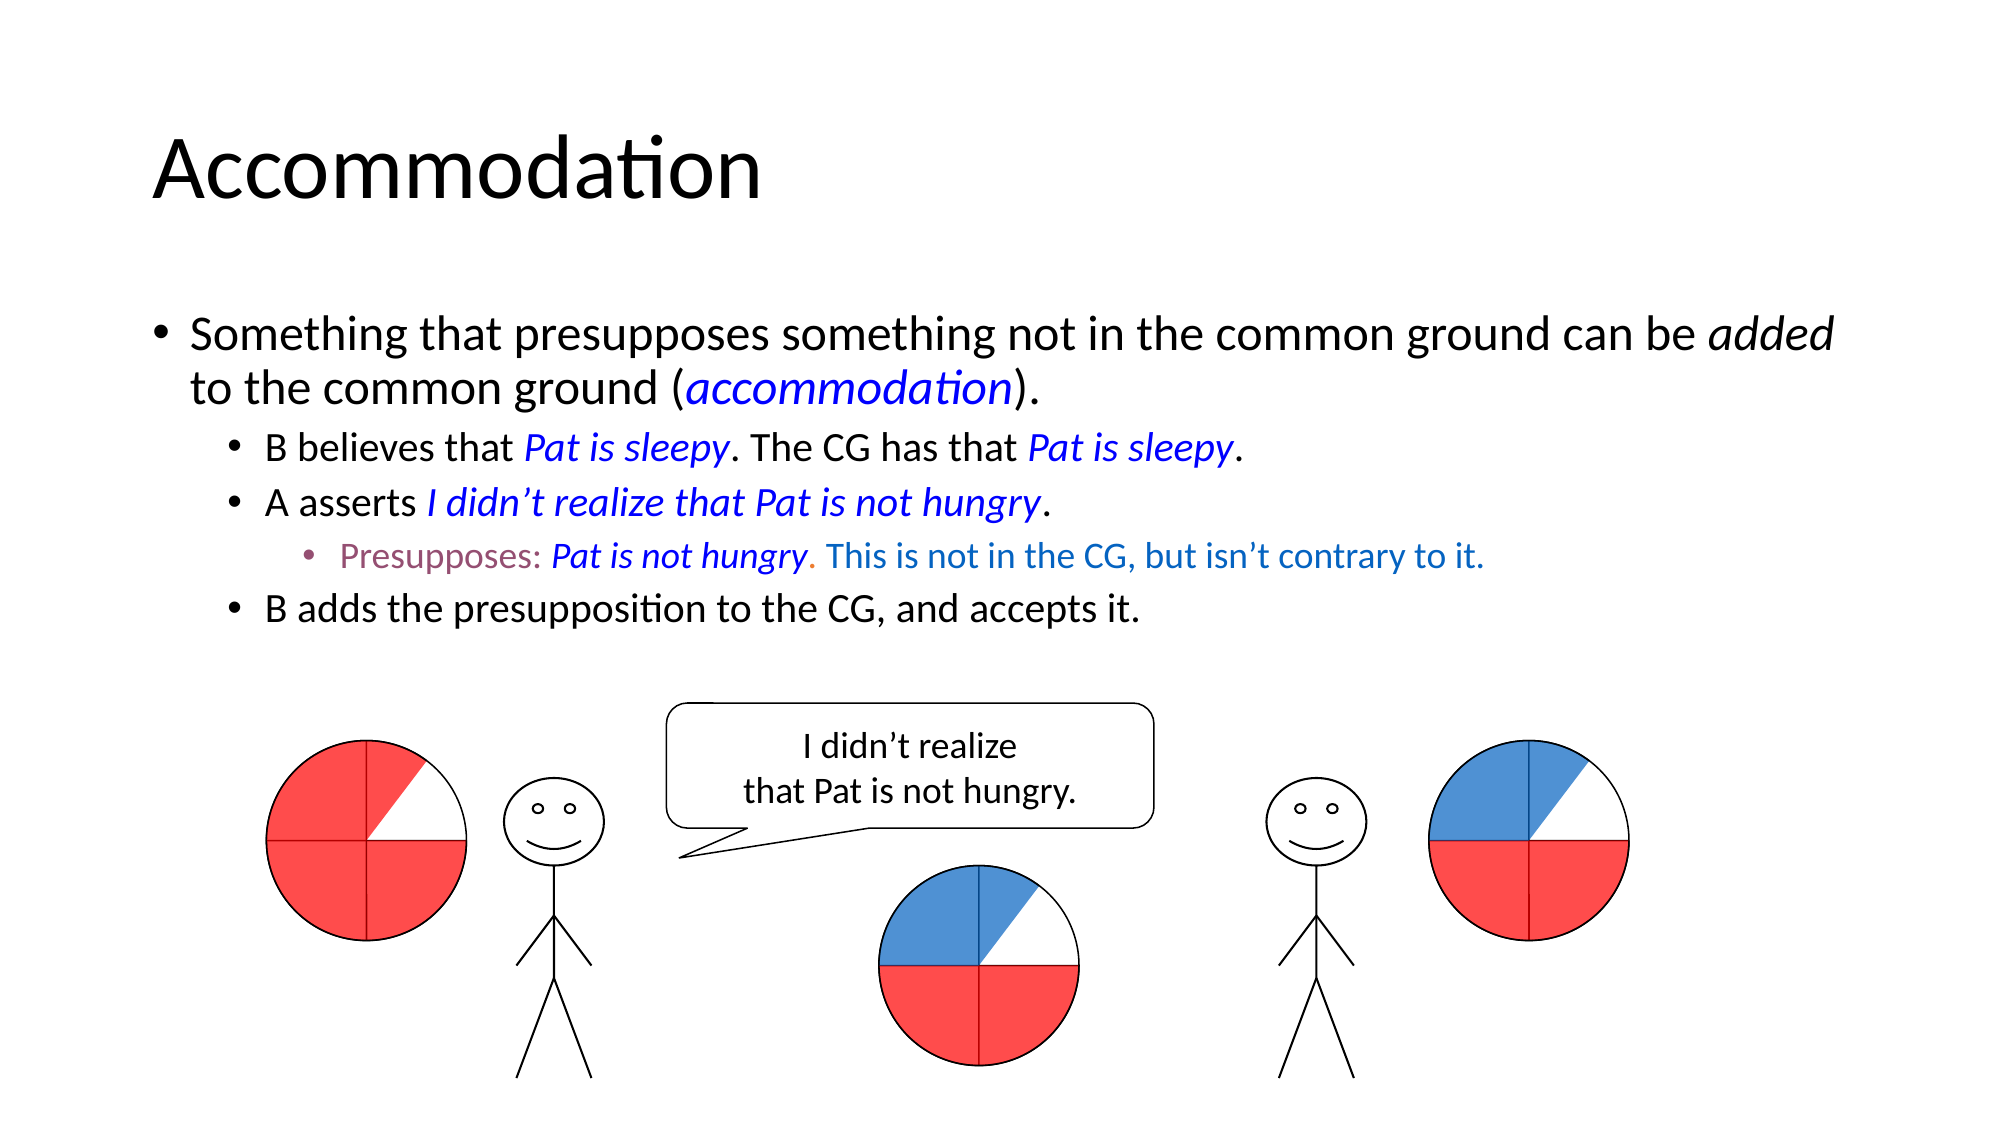

# Accommodation
Something that presupposes something not in the common ground can be added to the common ground (accommodation).
B believes that Pat is sleepy. The CG has that Pat is sleepy.
A asserts I didn’t realize that Pat is not hungry.
Presupposes: Pat is not hungry. This is not in the CG, but isn’t contrary to it.
B adds the presupposition to the CG, and accepts it.
I didn’t realize
that Pat is not hungry.